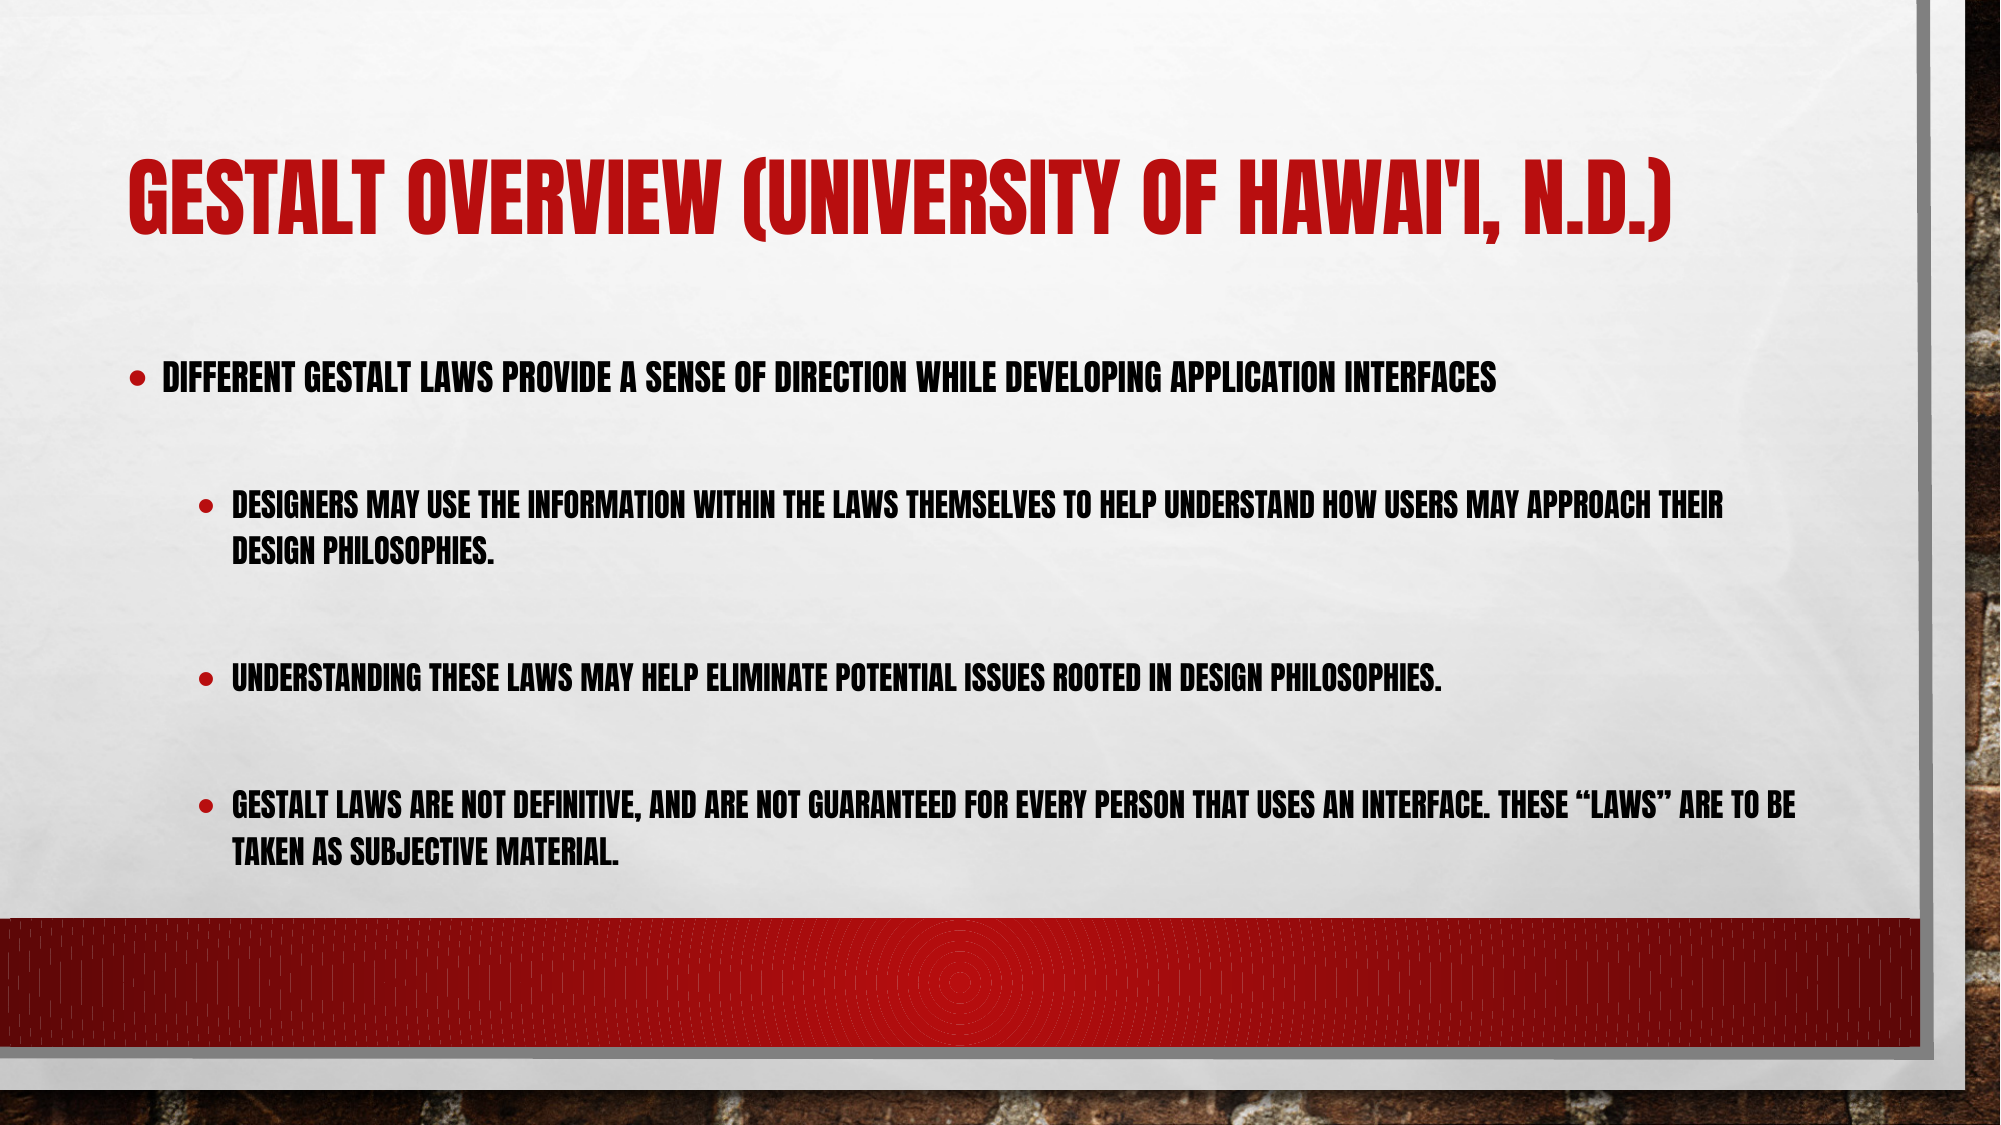

# Gestalt overview (University of Hawai'i, n.d.)
Different Gestalt laws provide a sense of direction while developing application interfaces

Designers may use the information within the laws themselves to help understand how users may approach their design philosophies.

Understanding these laws may help eliminate potential issues rooted in design philosophies.

Gestalt laws are not definitive, and are not guaranteed for every person that uses an interface. These “laws” are to be taken as subjective material.